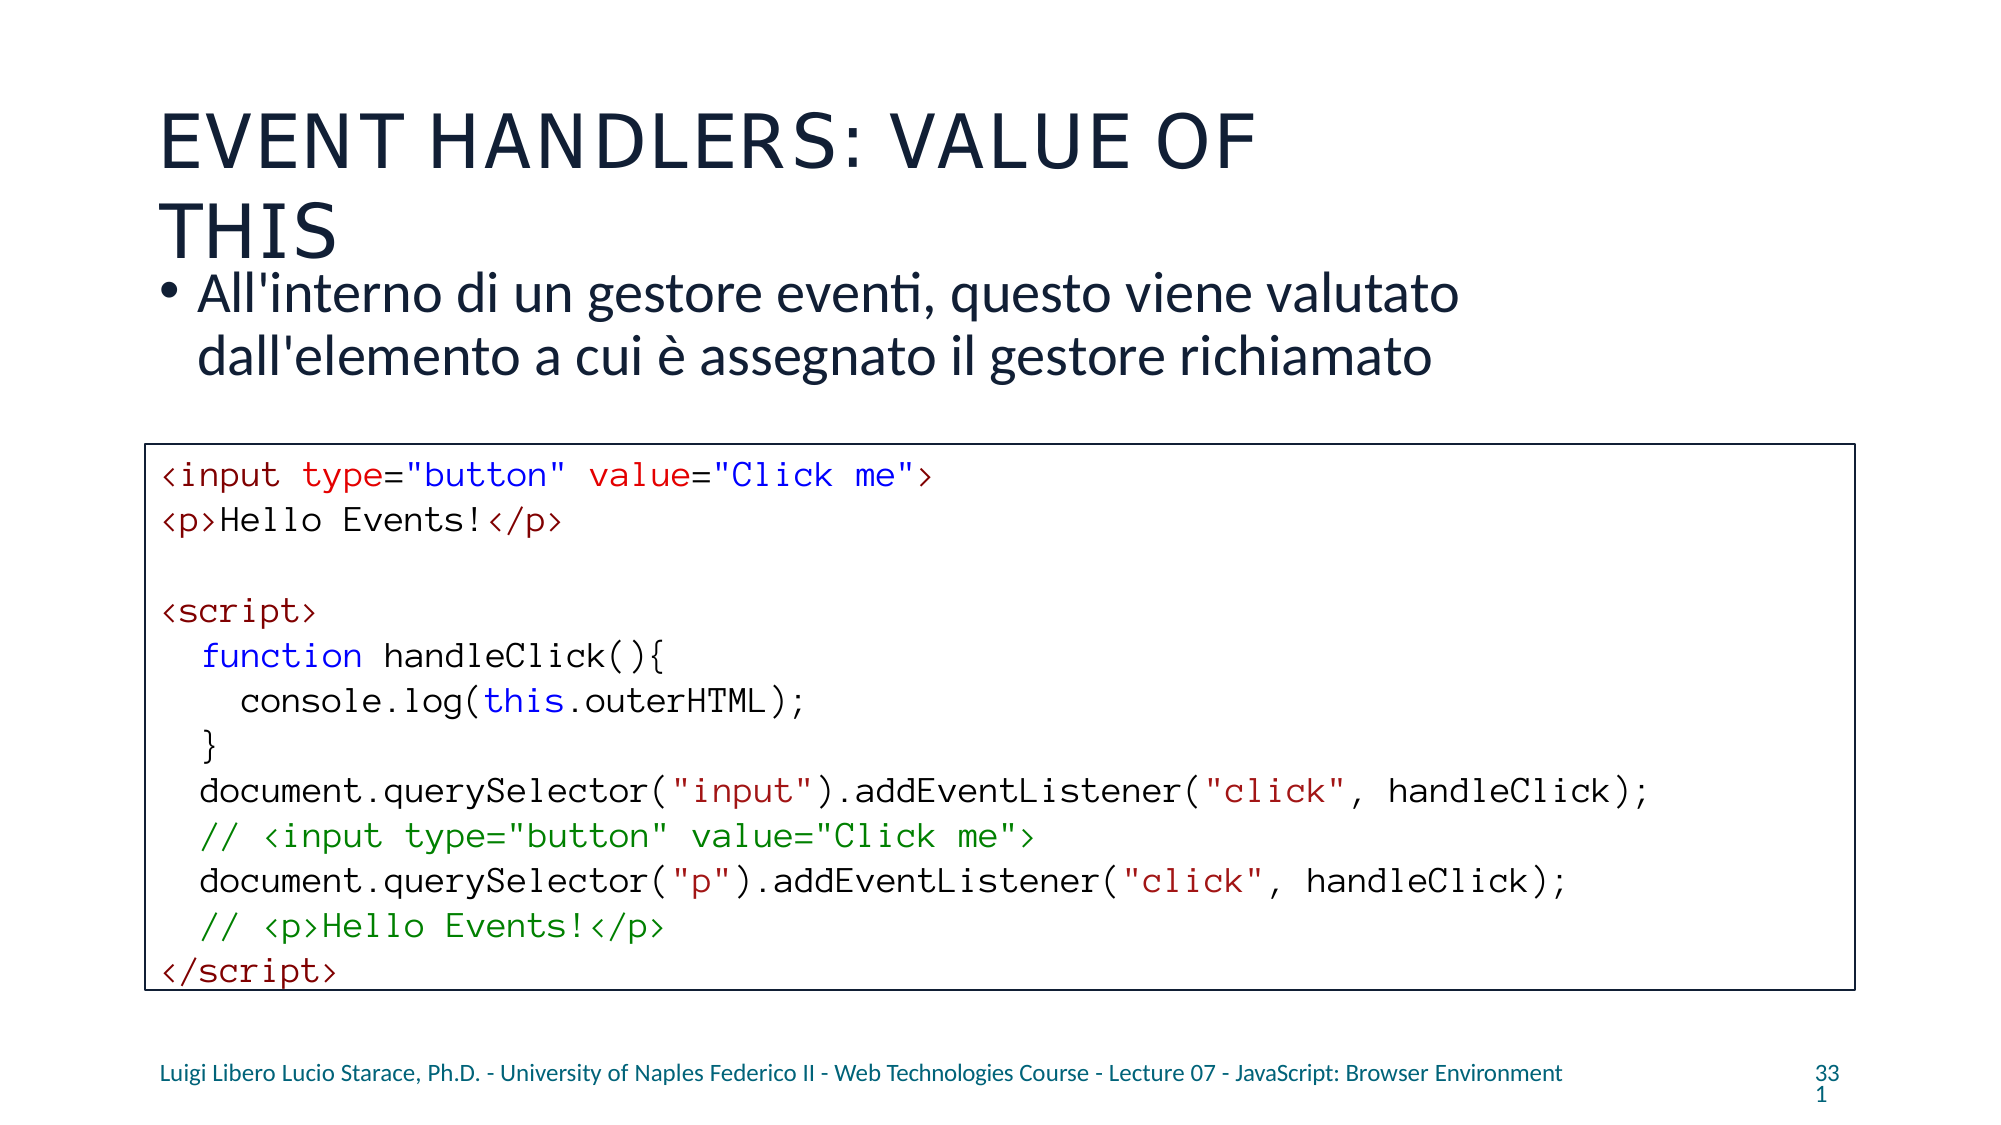

# EVENT HANDLERS: VALUE OF THIS
All'interno di un gestore eventi, questo viene valutato dall'elemento a cui è assegnato il gestore richiamato
<input type="button" value="Click me">
<p>Hello Events!</p>

<script>
function handleClick(){
console.log(this.outerHTML);
}
document.querySelector("input").addEventListener("click", handleClick);
// <input type="button" value="Click me"> document.querySelector("p").addEventListener("click", handleClick);
// <p>Hello Events!</p>
</script>
Luigi Libero Lucio Starace, Ph.D. - University of Naples Federico II - Web Technologies Course - Lecture 07 - JavaScript: Browser Environment
331